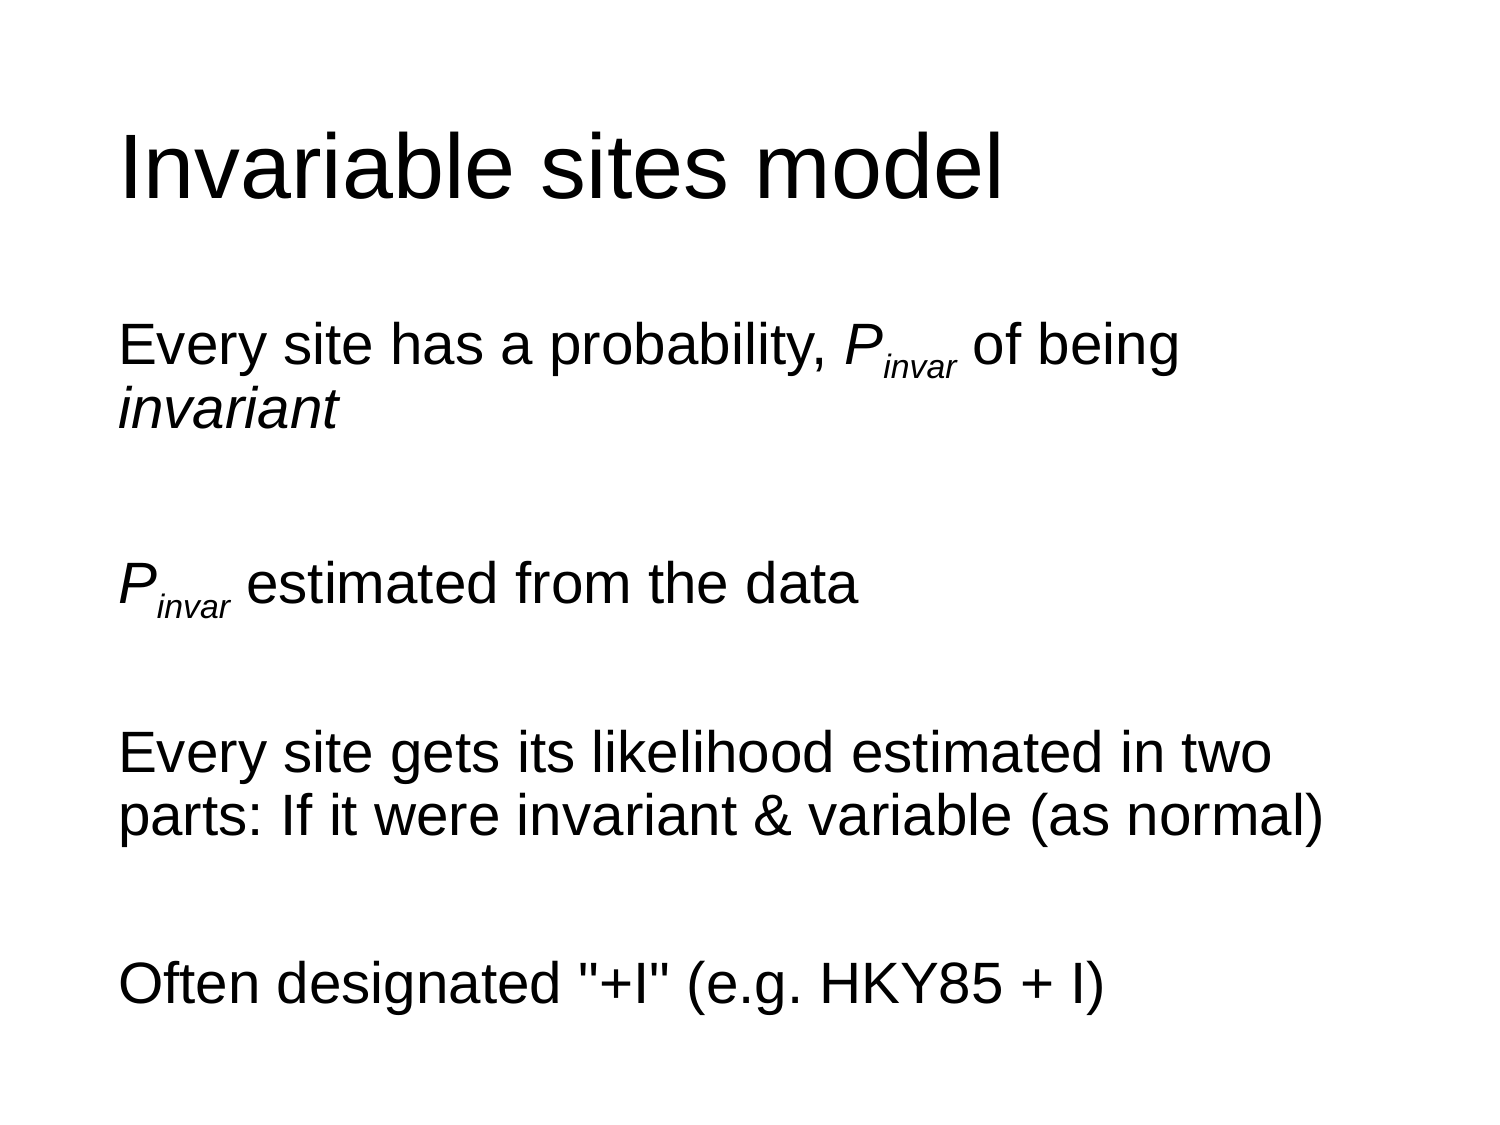

# Invariable sites model
Every site has a probability, Pinvar of being invariant

Pinvar estimated from the data

Every site gets its likelihood estimated in two parts: If it were invariant & variable (as normal)

Often designated "+I" (e.g. HKY85 + I)